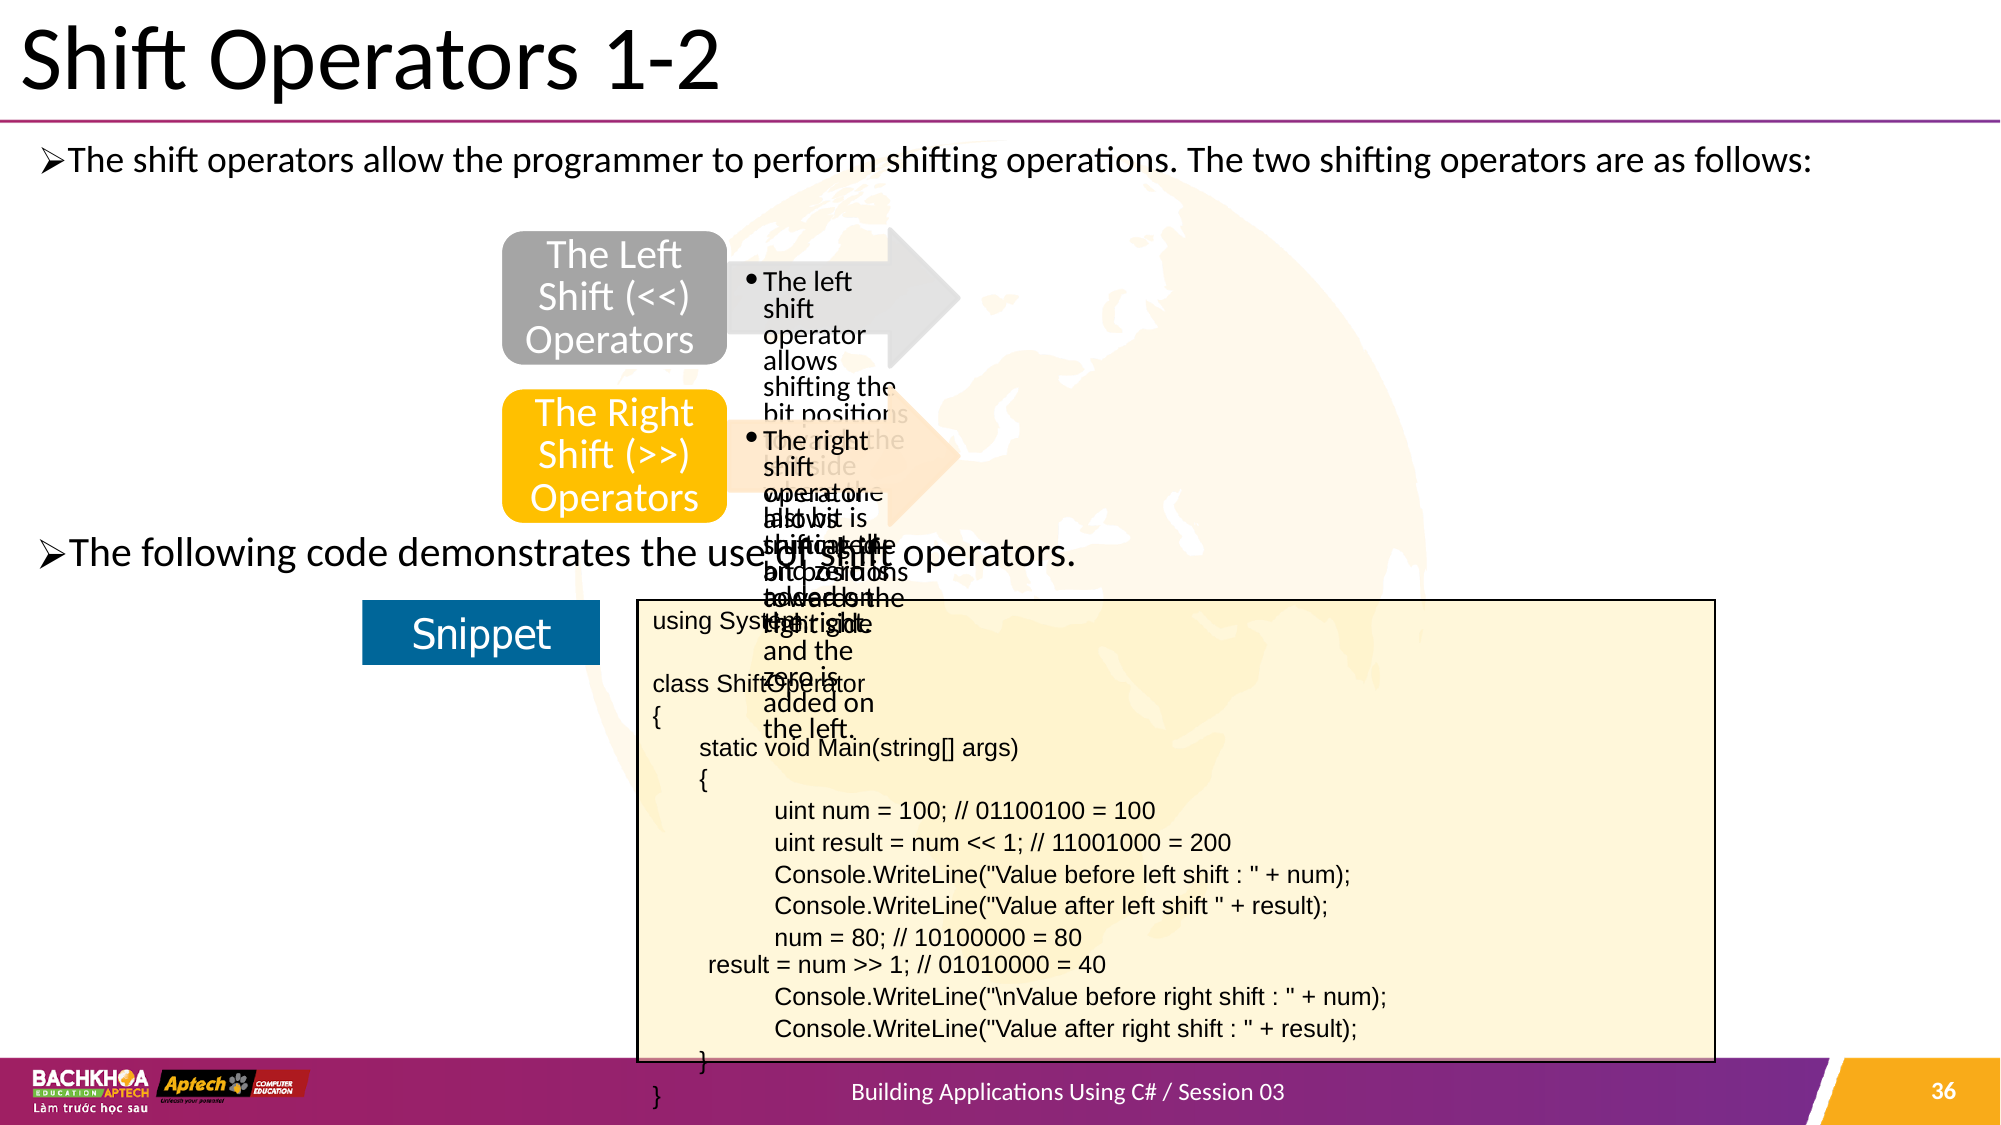

# Shift Operators 1-2
The shift operators allow the programmer to perform shifting operations. The two shifting operators are as follows:

The following code demonstrates the use of shift operators.

The Left Shift (<<) Operators
The left shift operator allows shifting the bit positions towards the left side where the last bit is truncated and zero is added on the right.
The Right Shift (>>) Operators
The right shift operator allows shifting the bit positions towards the right side and the zero is added on the left.
using System;

class ShiftOperator
{
static void Main(string[] args)
{
uint num = 100; // 01100100 = 100
uint result = num << 1; // 11001000 = 200
Console.WriteLine("Value before left shift : " + num);
Console.WriteLine("Value after left shift " + result);
num = 80; // 10100000 = 80
        result = num >> 1; // 01010000 = 40
Console.WriteLine("\nValue before right shift : " + num);
Console.WriteLine("Value after right shift : " + result);
}
}

Snippet
36
Building Applications Using C# / Session 03